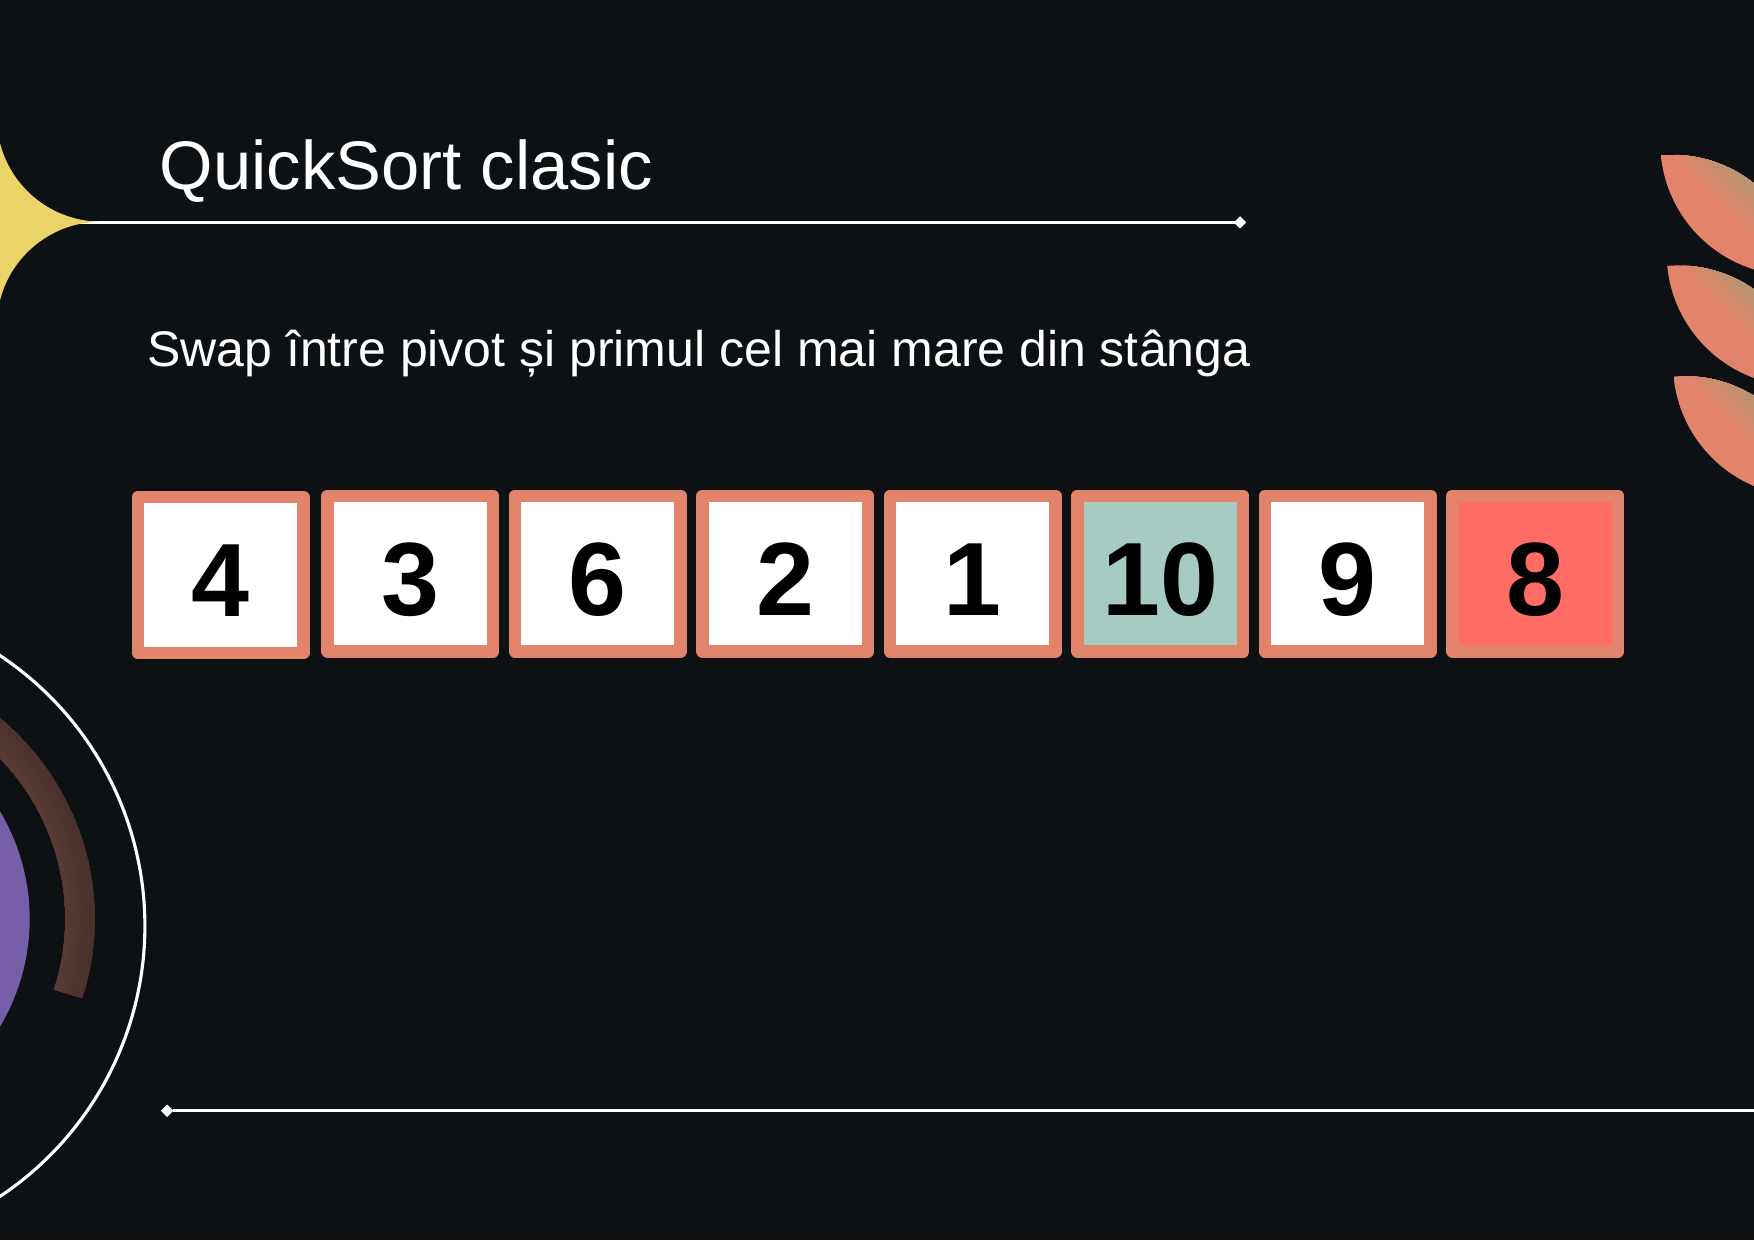

# QuickSort clasic
Swap între pivot și primul cel mai mare din stânga
3
6
2
1
10
9
8
4